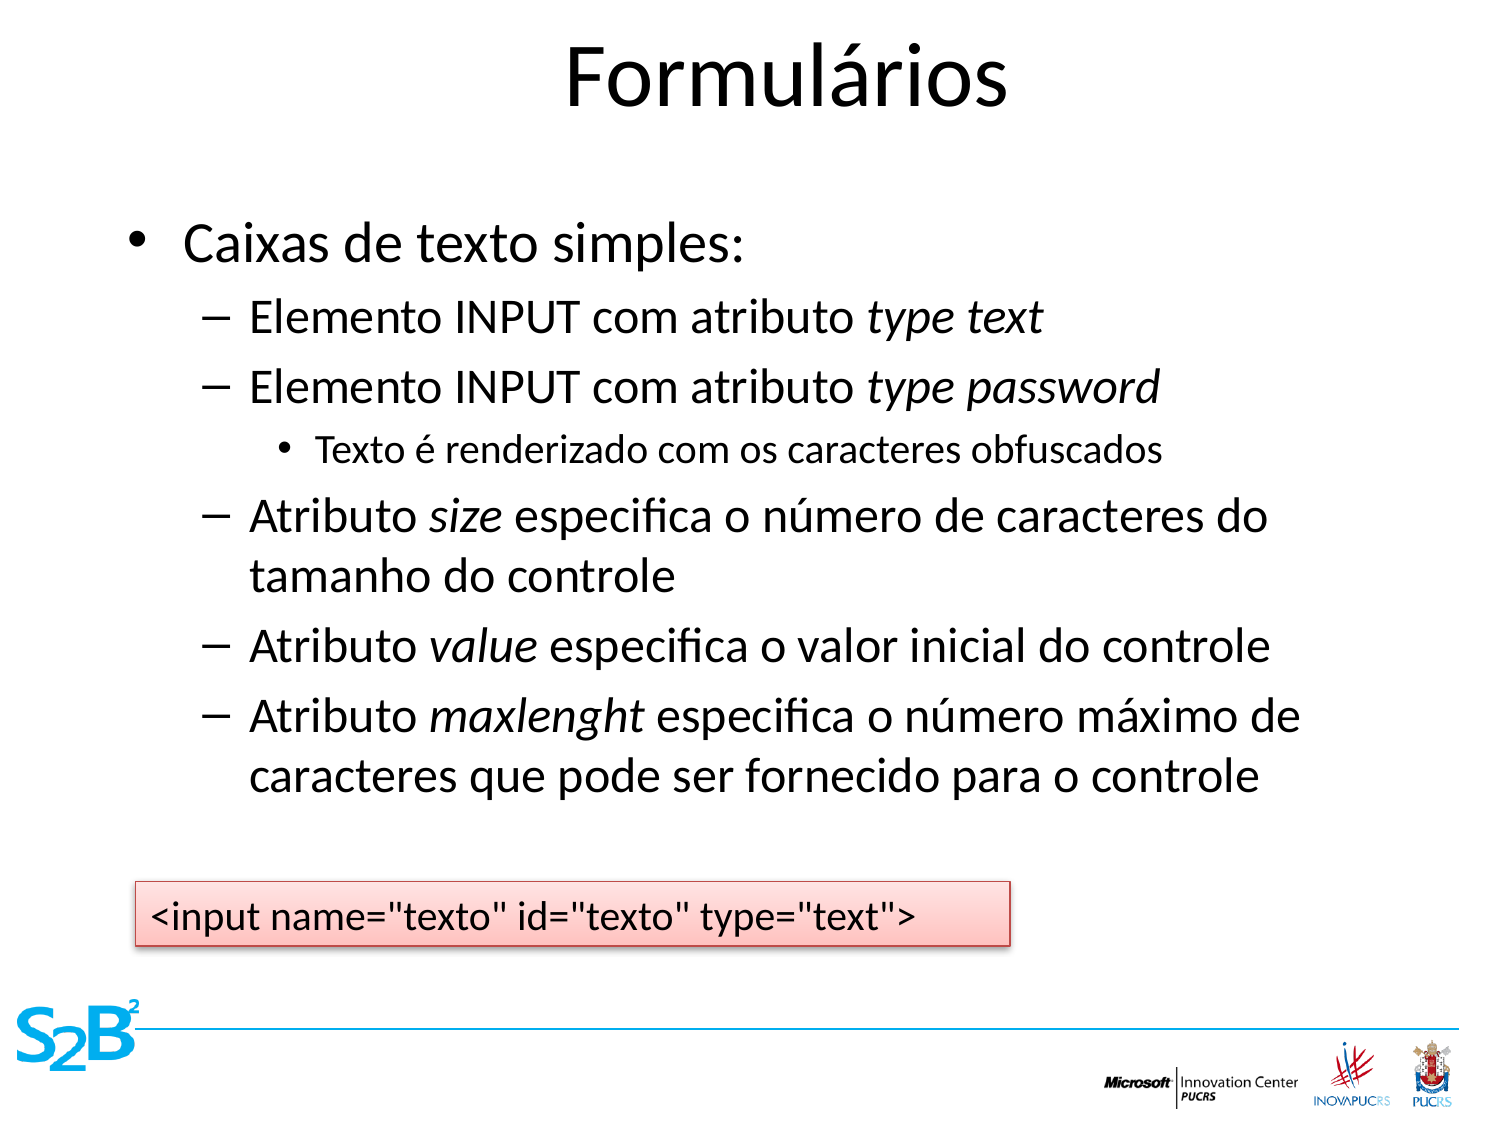

# Formulários
Caixas de texto simples:
Elemento INPUT com atributo type text
Elemento INPUT com atributo type password
Texto é renderizado com os caracteres obfuscados
Atributo size especifica o número de caracteres do tamanho do controle
Atributo value especifica o valor inicial do controle
Atributo maxlenght especifica o número máximo de caracteres que pode ser fornecido para o controle
<input name="texto" id="texto" type="text">